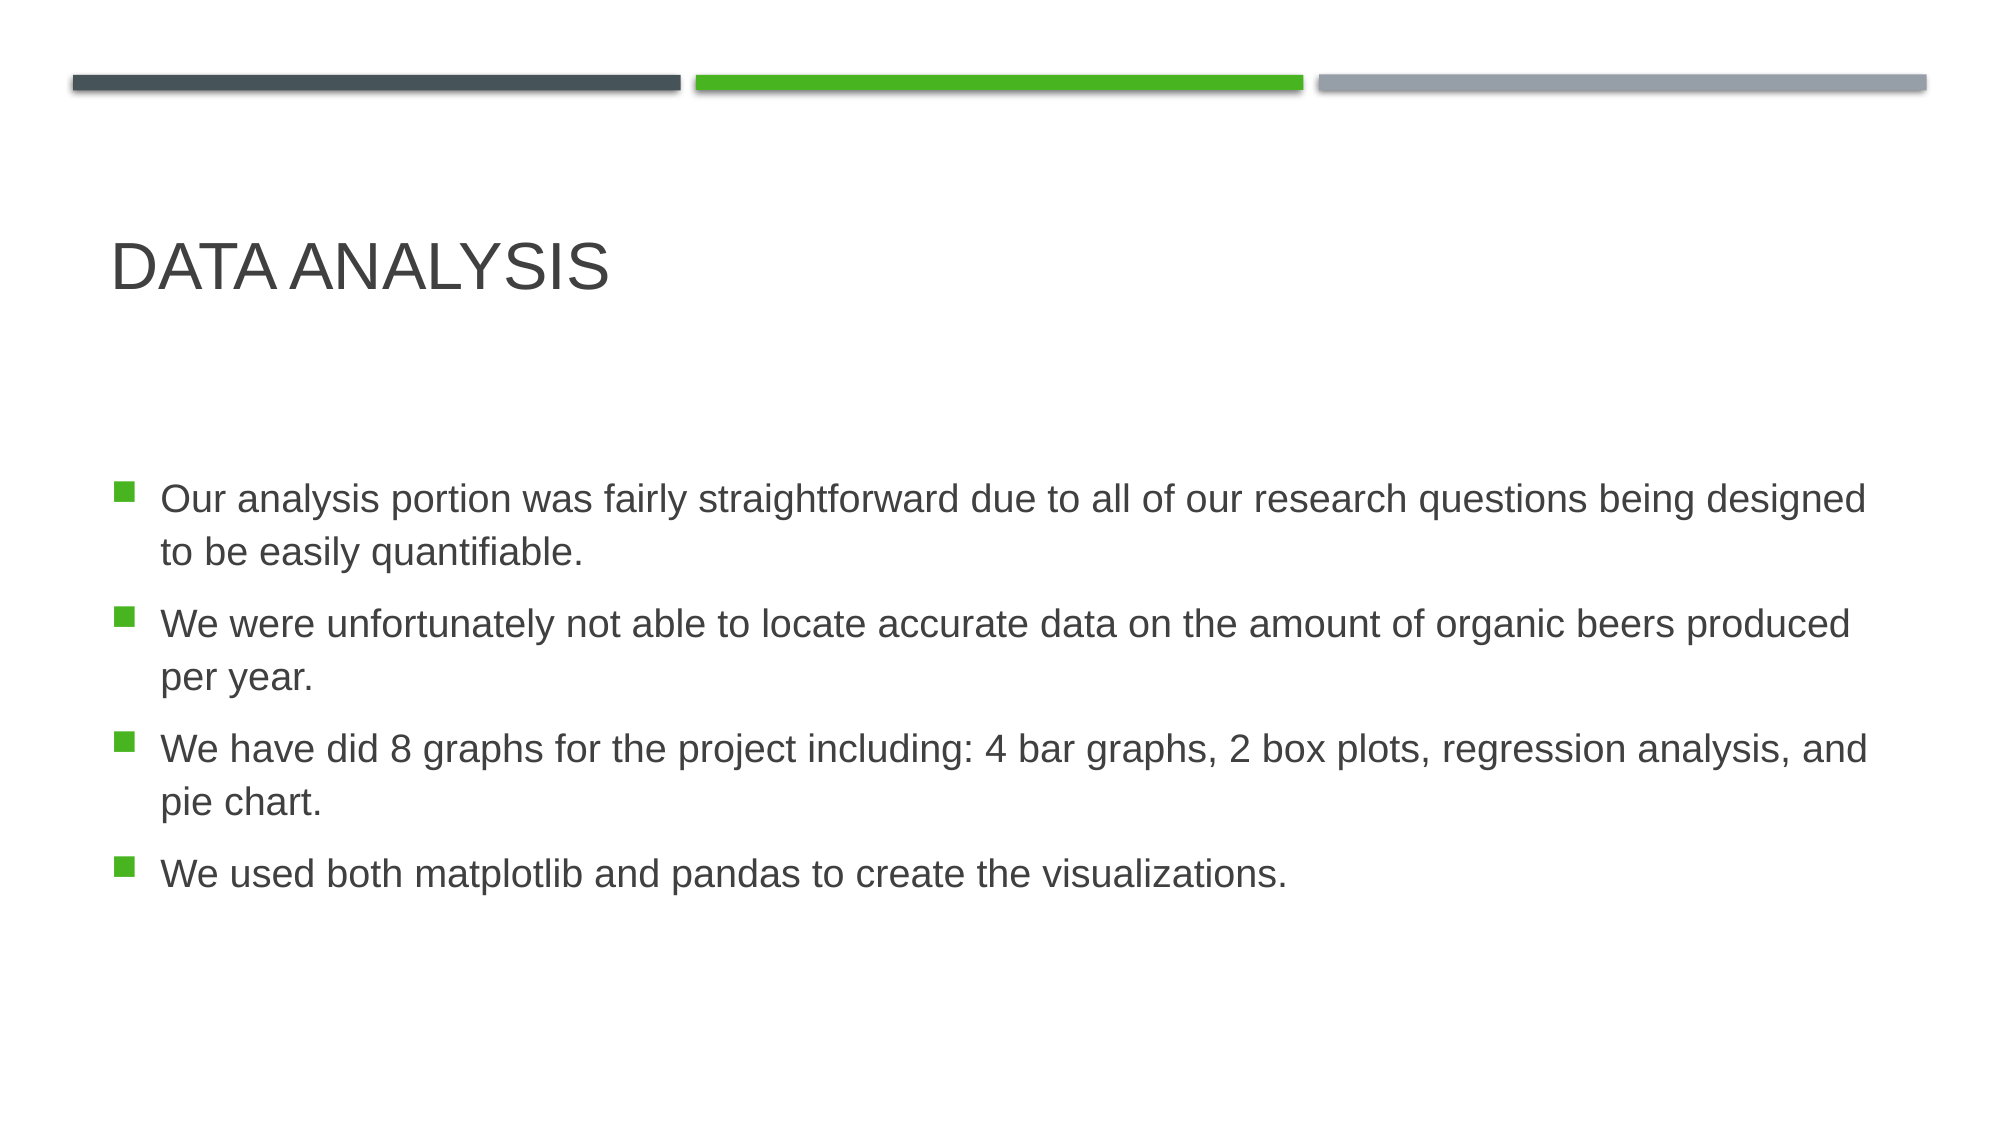

# Data analysis
Our analysis portion was fairly straightforward due to all of our research questions being designed to be easily quantifiable.
We were unfortunately not able to locate accurate data on the amount of organic beers produced per year.
We have did 8 graphs for the project including: 4 bar graphs, 2 box plots, regression analysis, and pie chart.
We used both matplotlib and pandas to create the visualizations.